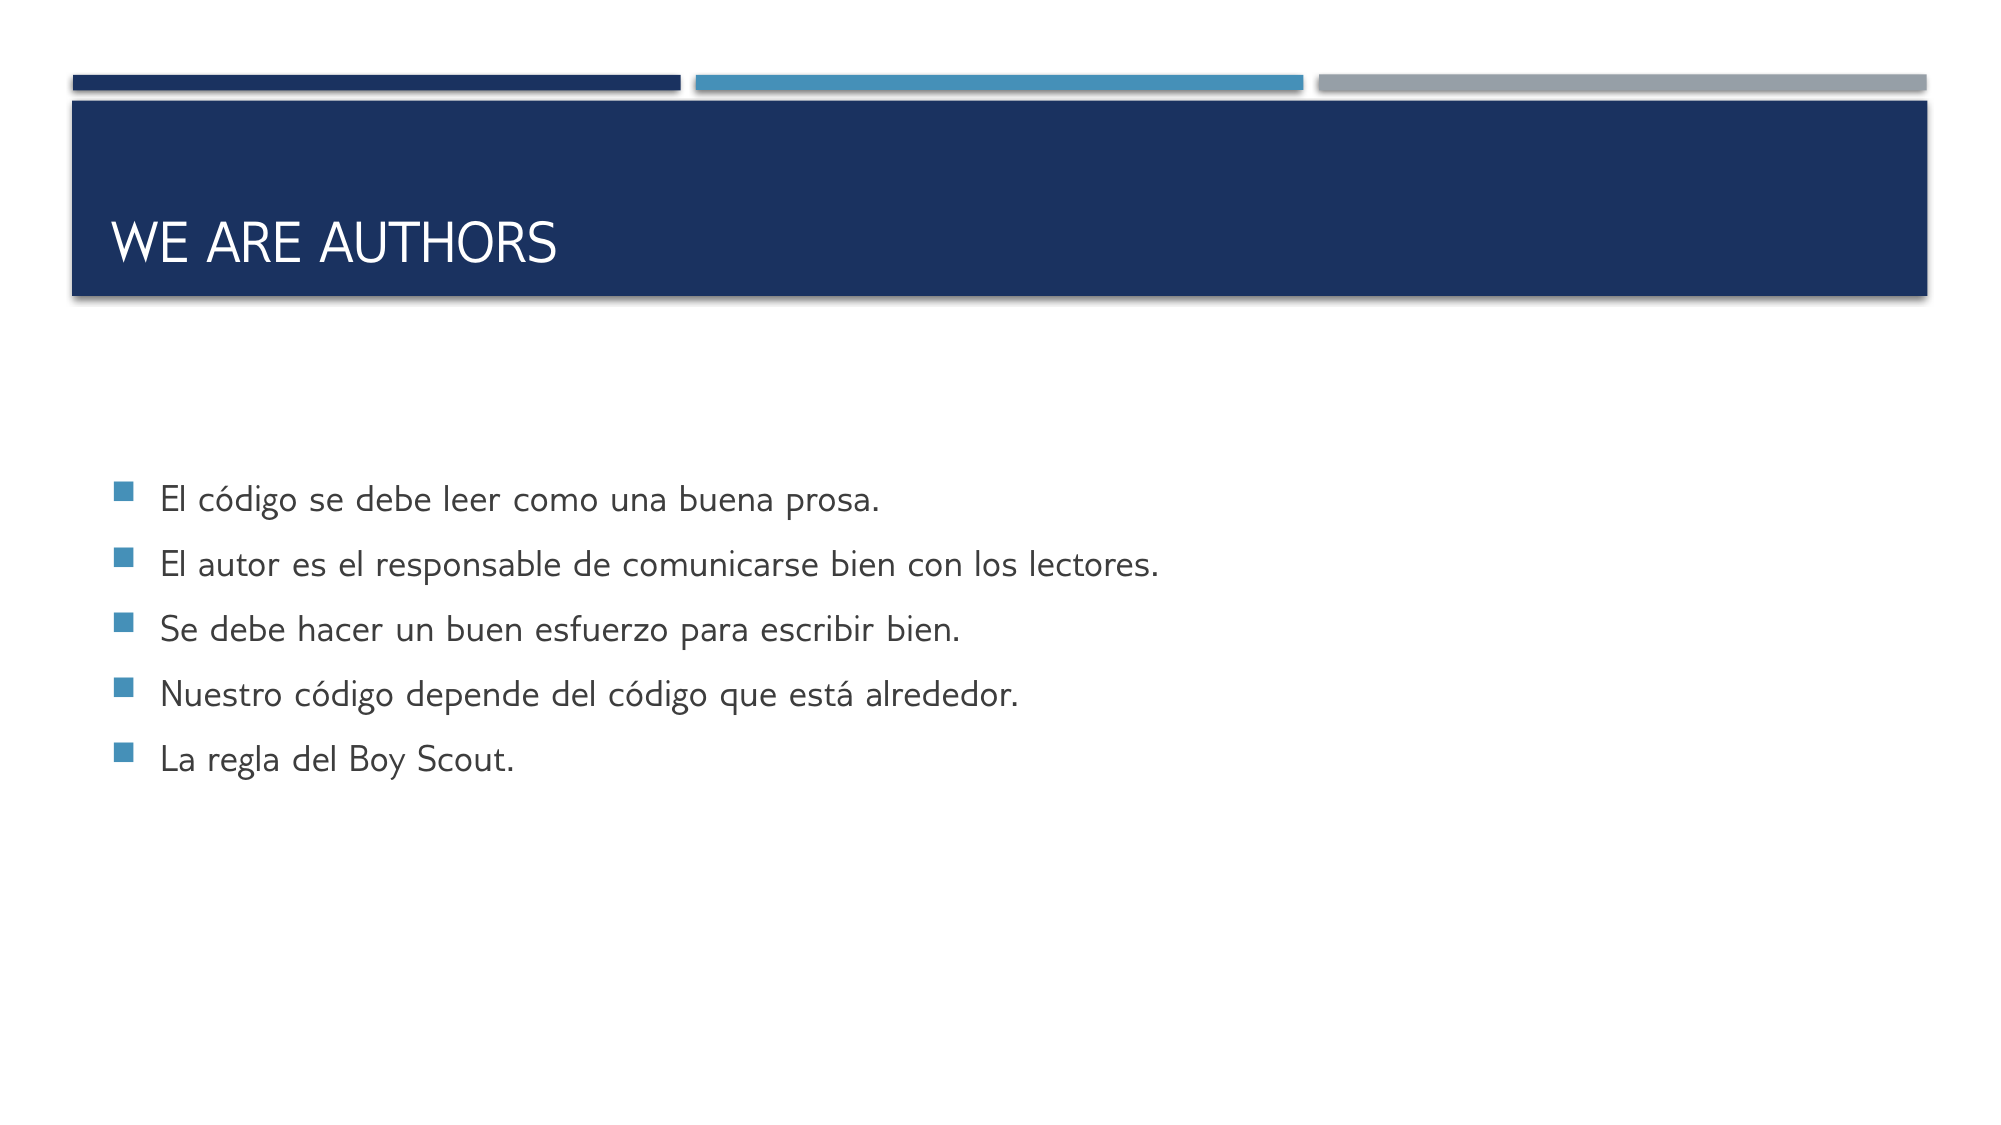

# We Are Authors
El código se debe leer como una buena prosa.
El autor es el responsable de comunicarse bien con los lectores.
Se debe hacer un buen esfuerzo para escribir bien.
Nuestro código depende del código que está alrededor.
La regla del Boy Scout.